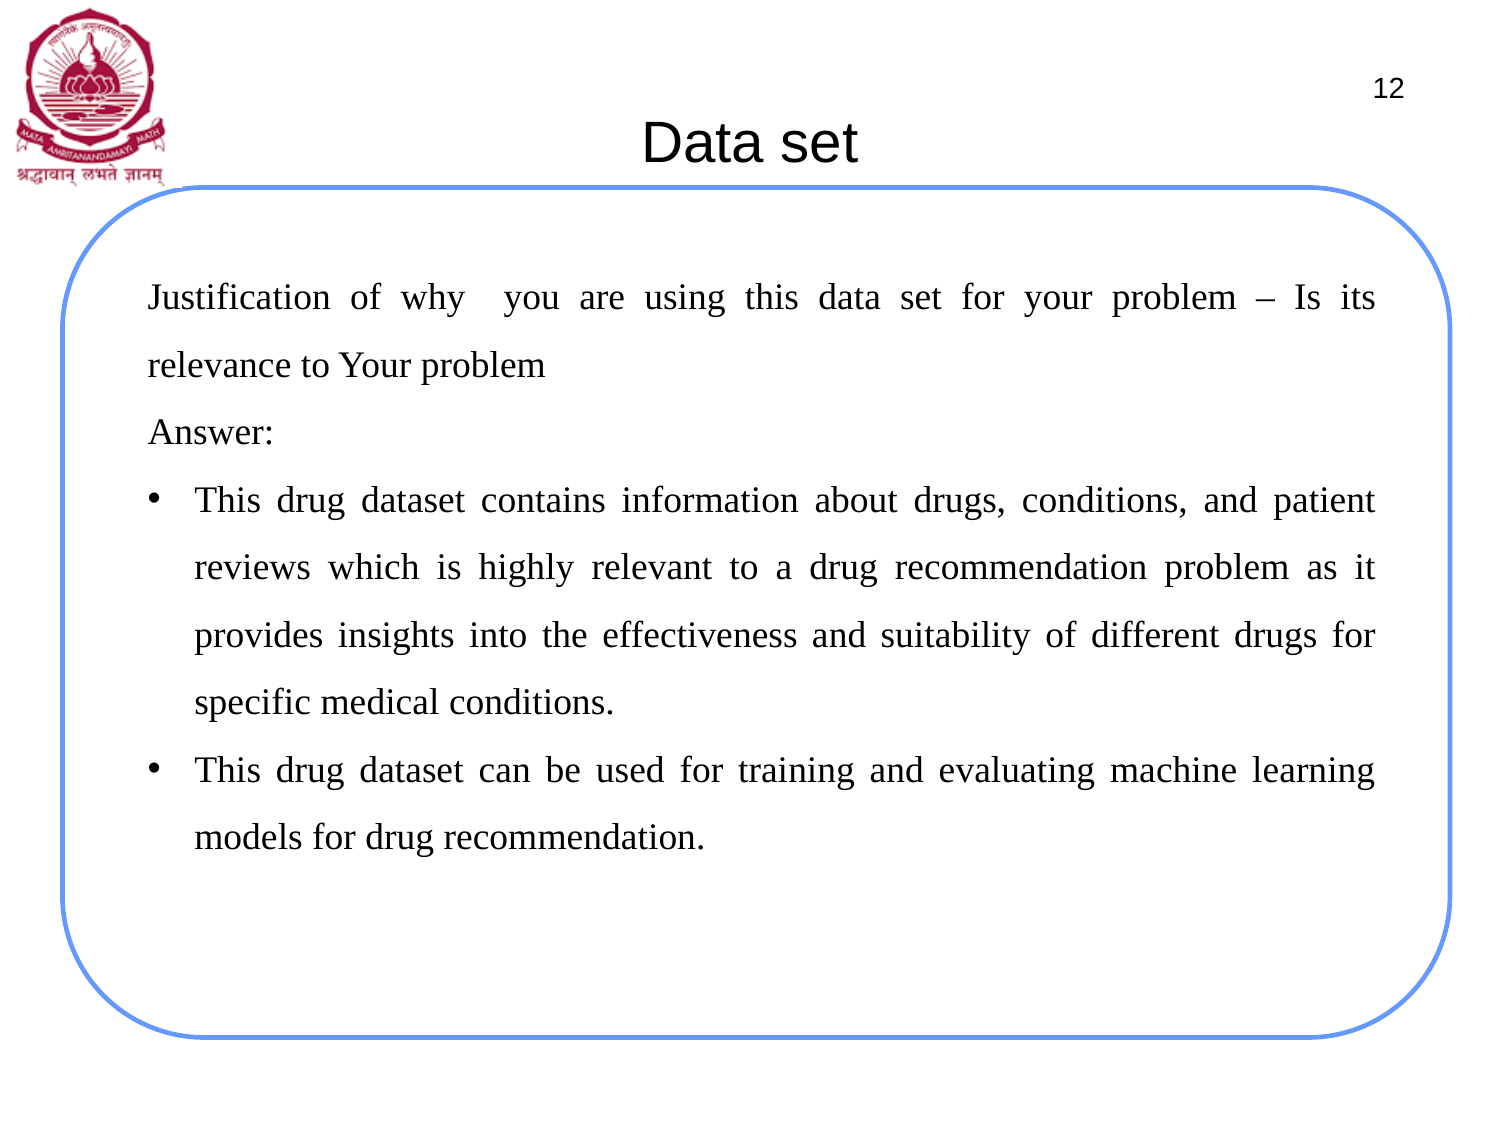

# Data set
12
Justification of why  you are using this data set for your problem – Is its relevance to Your problem
Answer:
This drug dataset contains information about drugs, conditions, and patient reviews which is highly relevant to a drug recommendation problem as it provides insights into the effectiveness and suitability of different drugs for specific medical conditions.
This drug dataset can be used for training and evaluating machine learning models for drug recommendation.